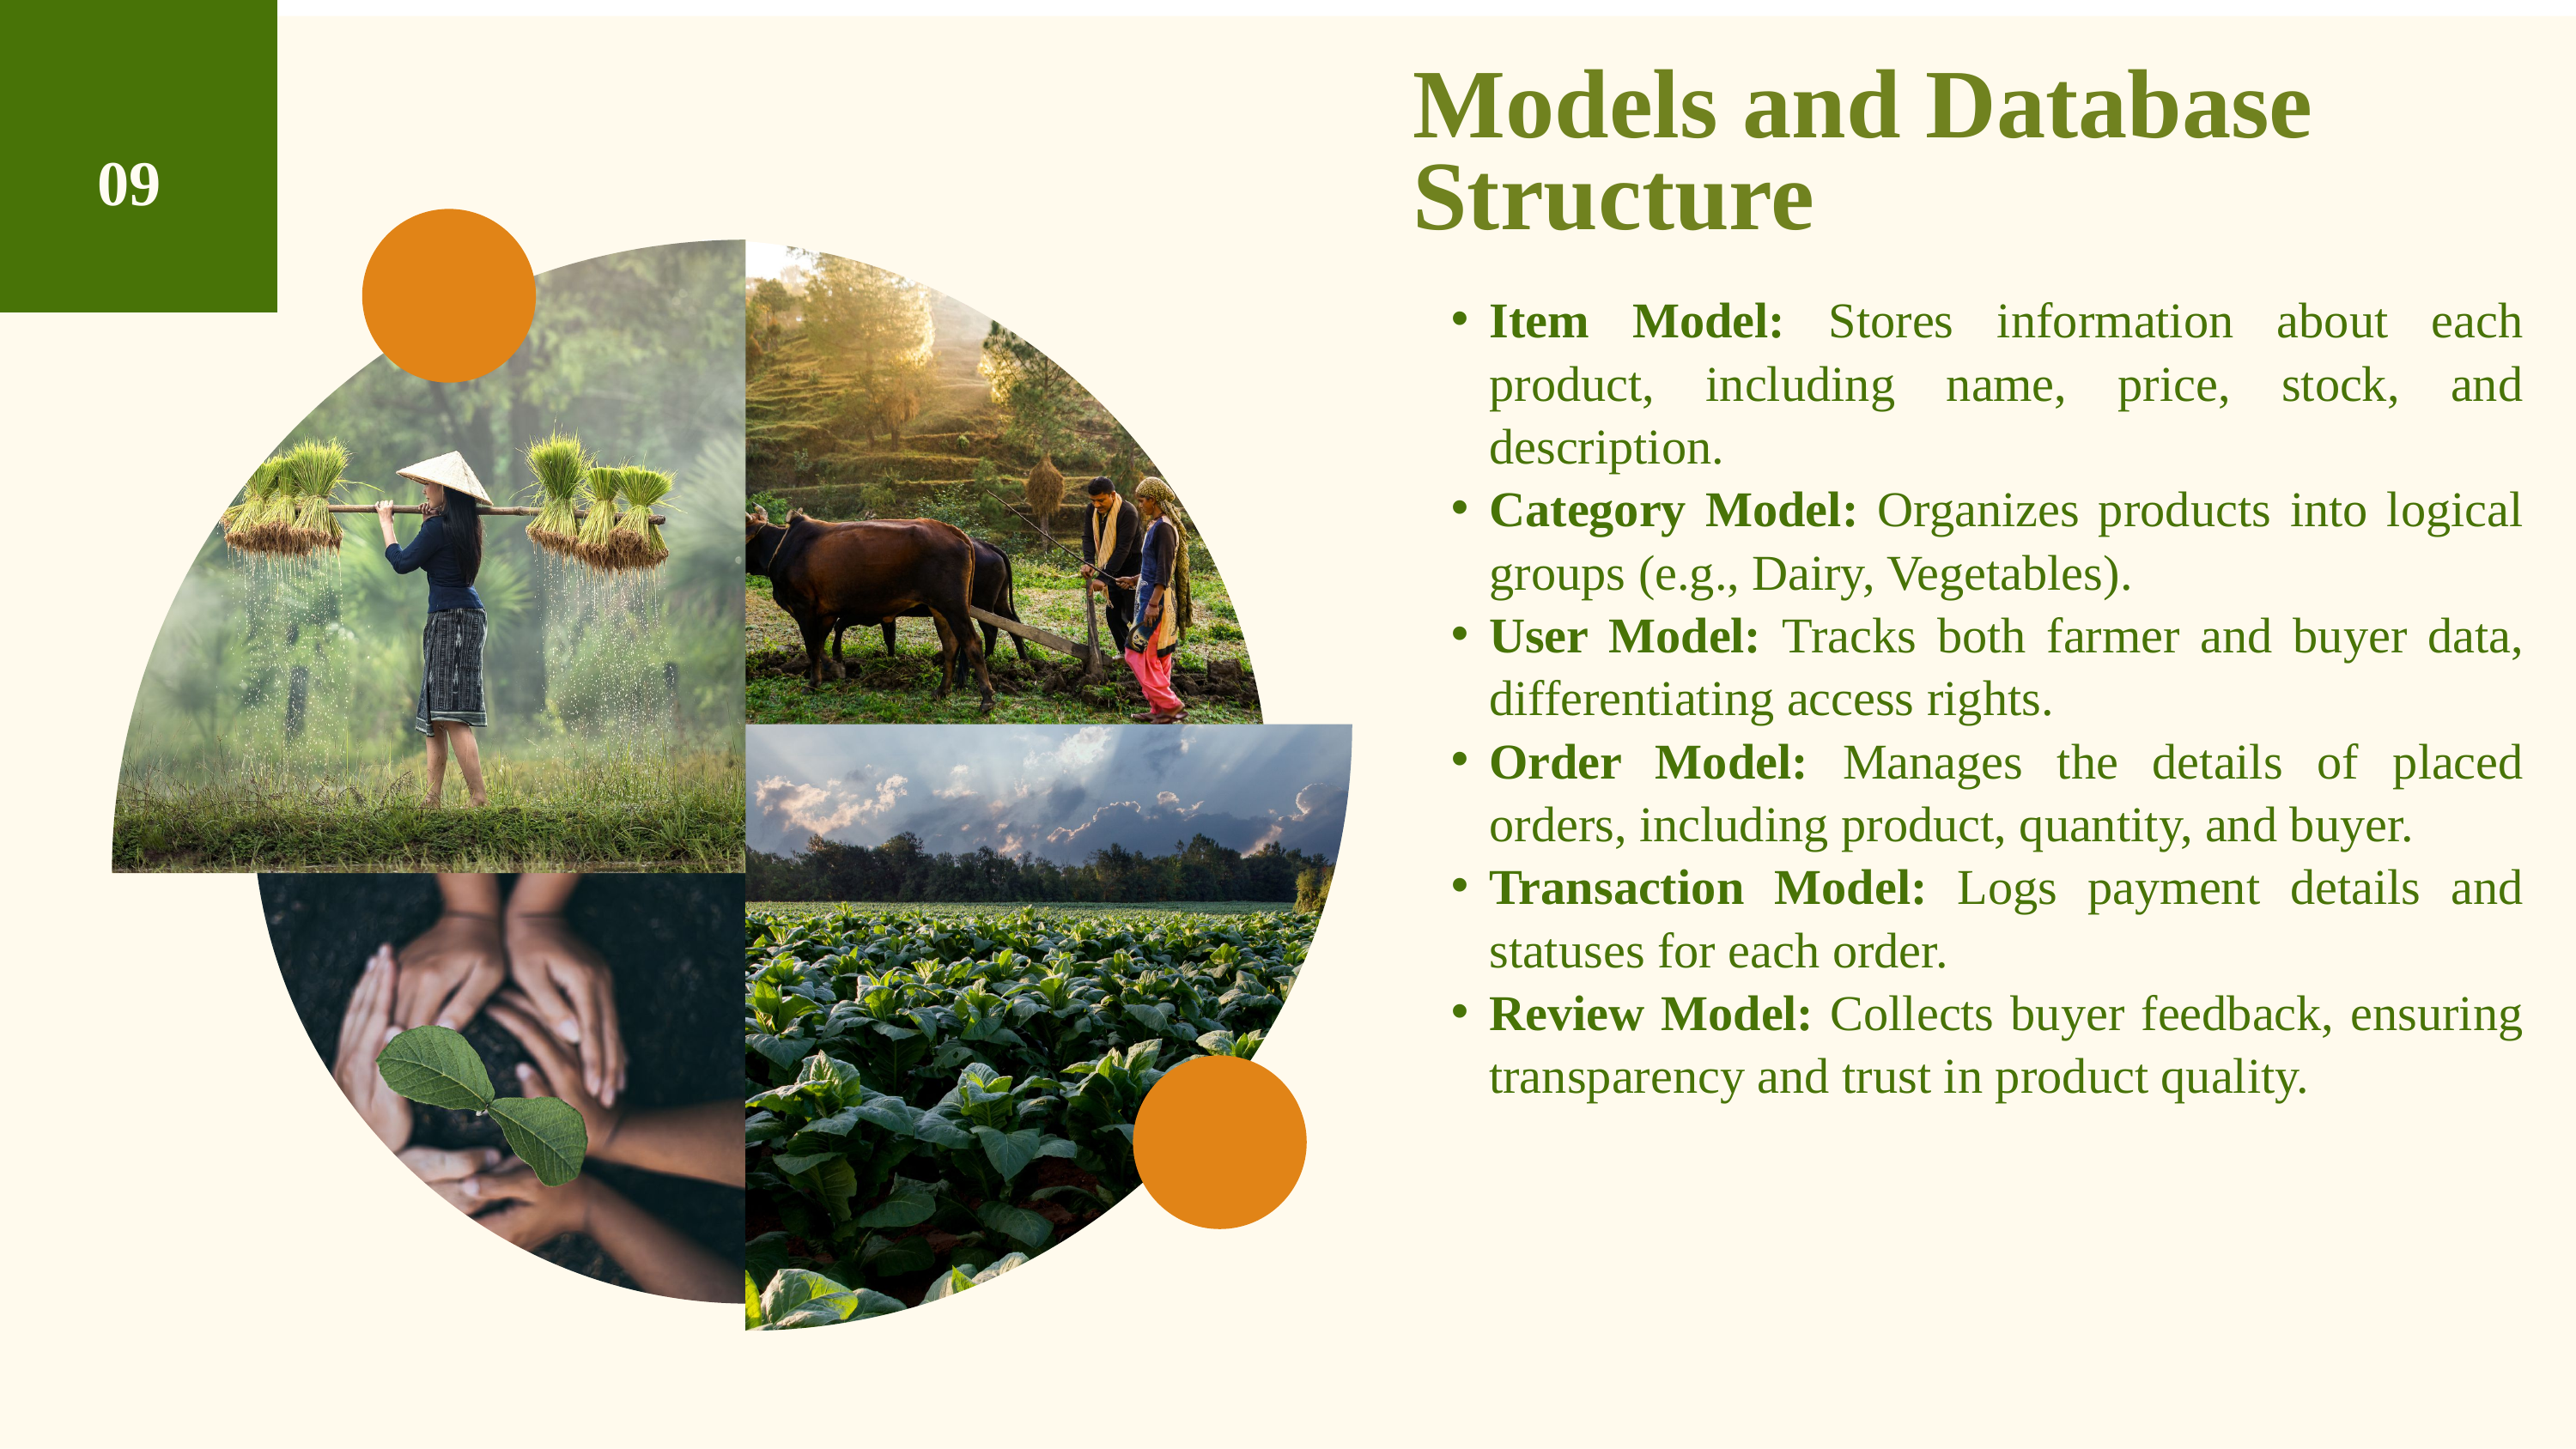

Models and Database Structure
09

Item Model: Stores information about each product, including name, price, stock, and description.
Category Model: Organizes products into logical groups (e.g., Dairy, Vegetables).
User Model: Tracks both farmer and buyer data, differentiating access rights.
Order Model: Manages the details of placed orders, including product, quantity, and buyer.
Transaction Model: Logs payment details and statuses for each order.
Review Model: Collects buyer feedback, ensuring transparency and trust in product quality.